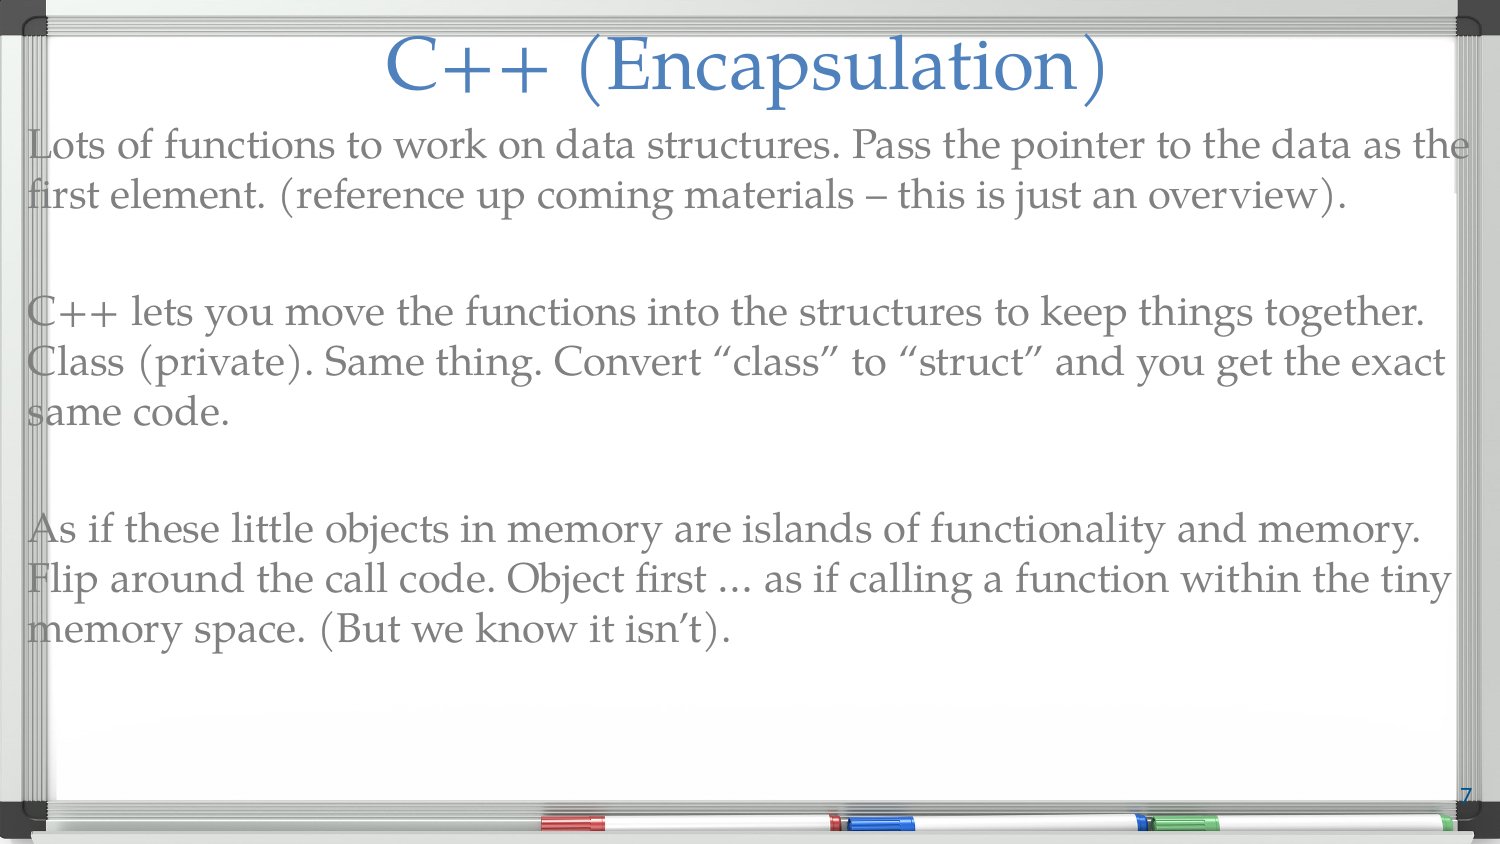

# C++ (Encapsulation)
Lots of functions to work on data structures. Pass the pointer to the data as the first element. (reference up coming materials – this is just an overview).

C++ lets you move the functions into the structures to keep things together. Class (private). Same thing. Convert “class” to “struct” and you get the exact same code.

As if these little objects in memory are islands of functionality and memory. Flip around the call code. Object first … as if calling a function within the tiny memory space. (But we know it isn’t).
7